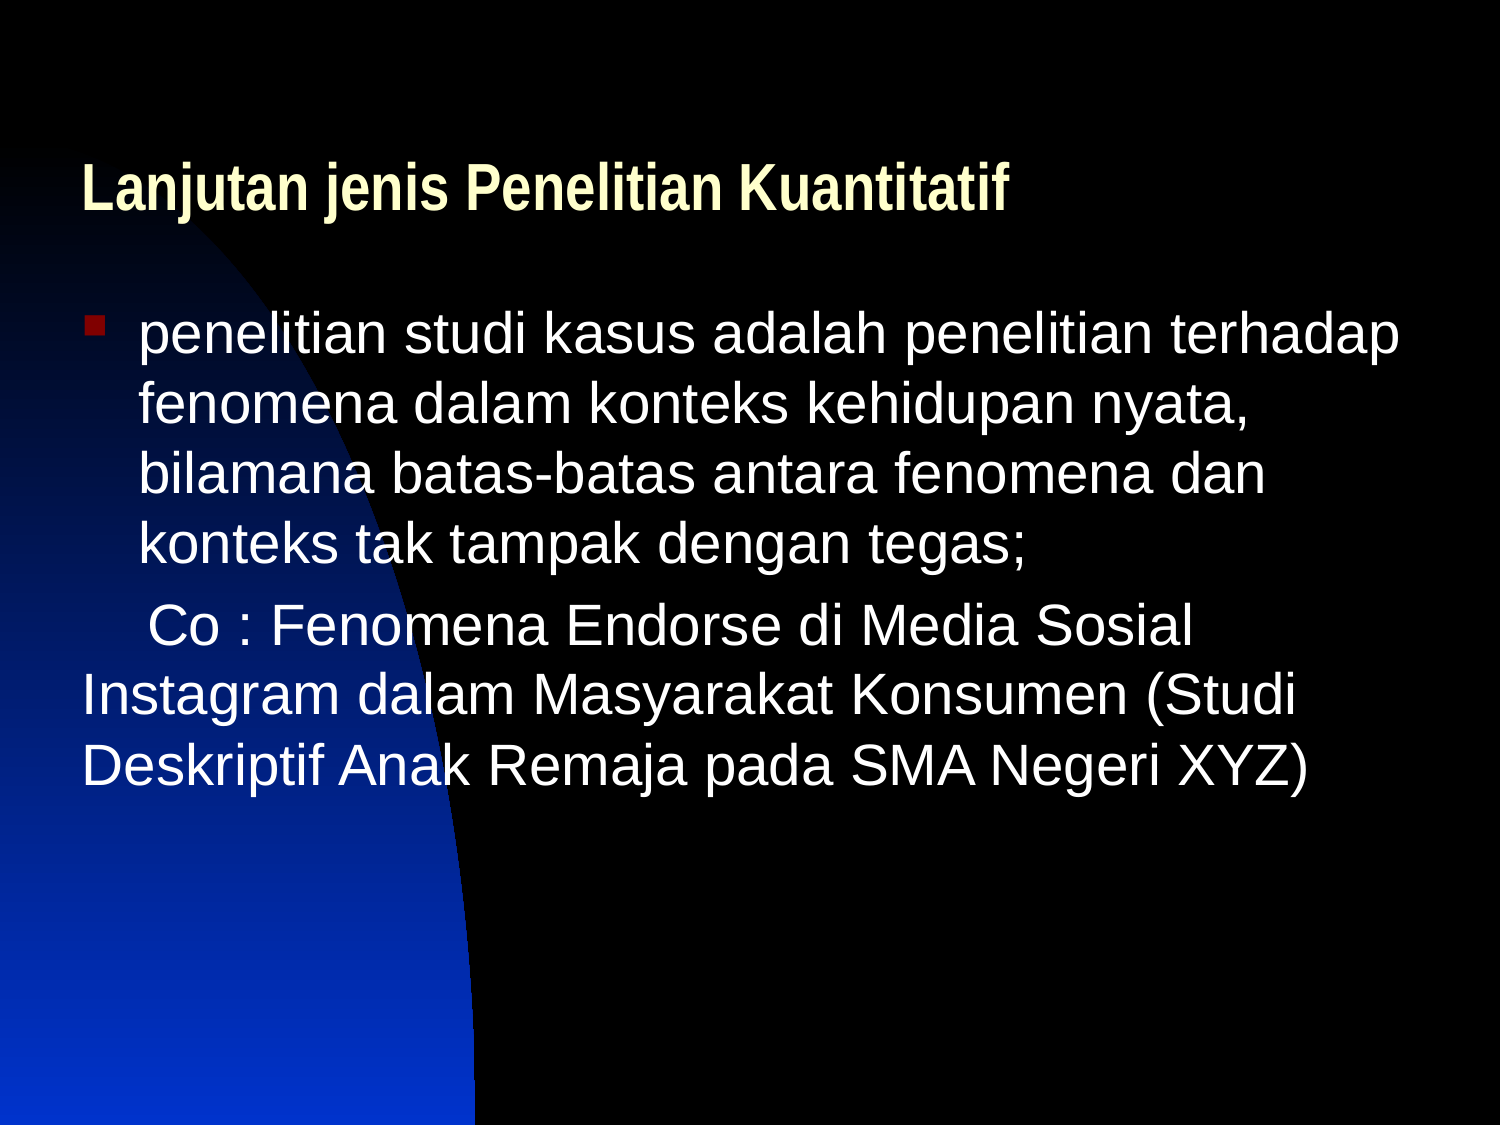

# Lanjutan jenis Penelitian Kuantitatif
penelitian studi kasus adalah penelitian terhadap fenomena dalam konteks kehidupan nyata, bilamana batas-batas antara fenomena dan konteks tak tampak dengan tegas;
    Co : Fenomena Endorse di Media Sosial Instagram dalam Masyarakat Konsumen (Studi Deskriptif Anak Remaja pada SMA Negeri XYZ)